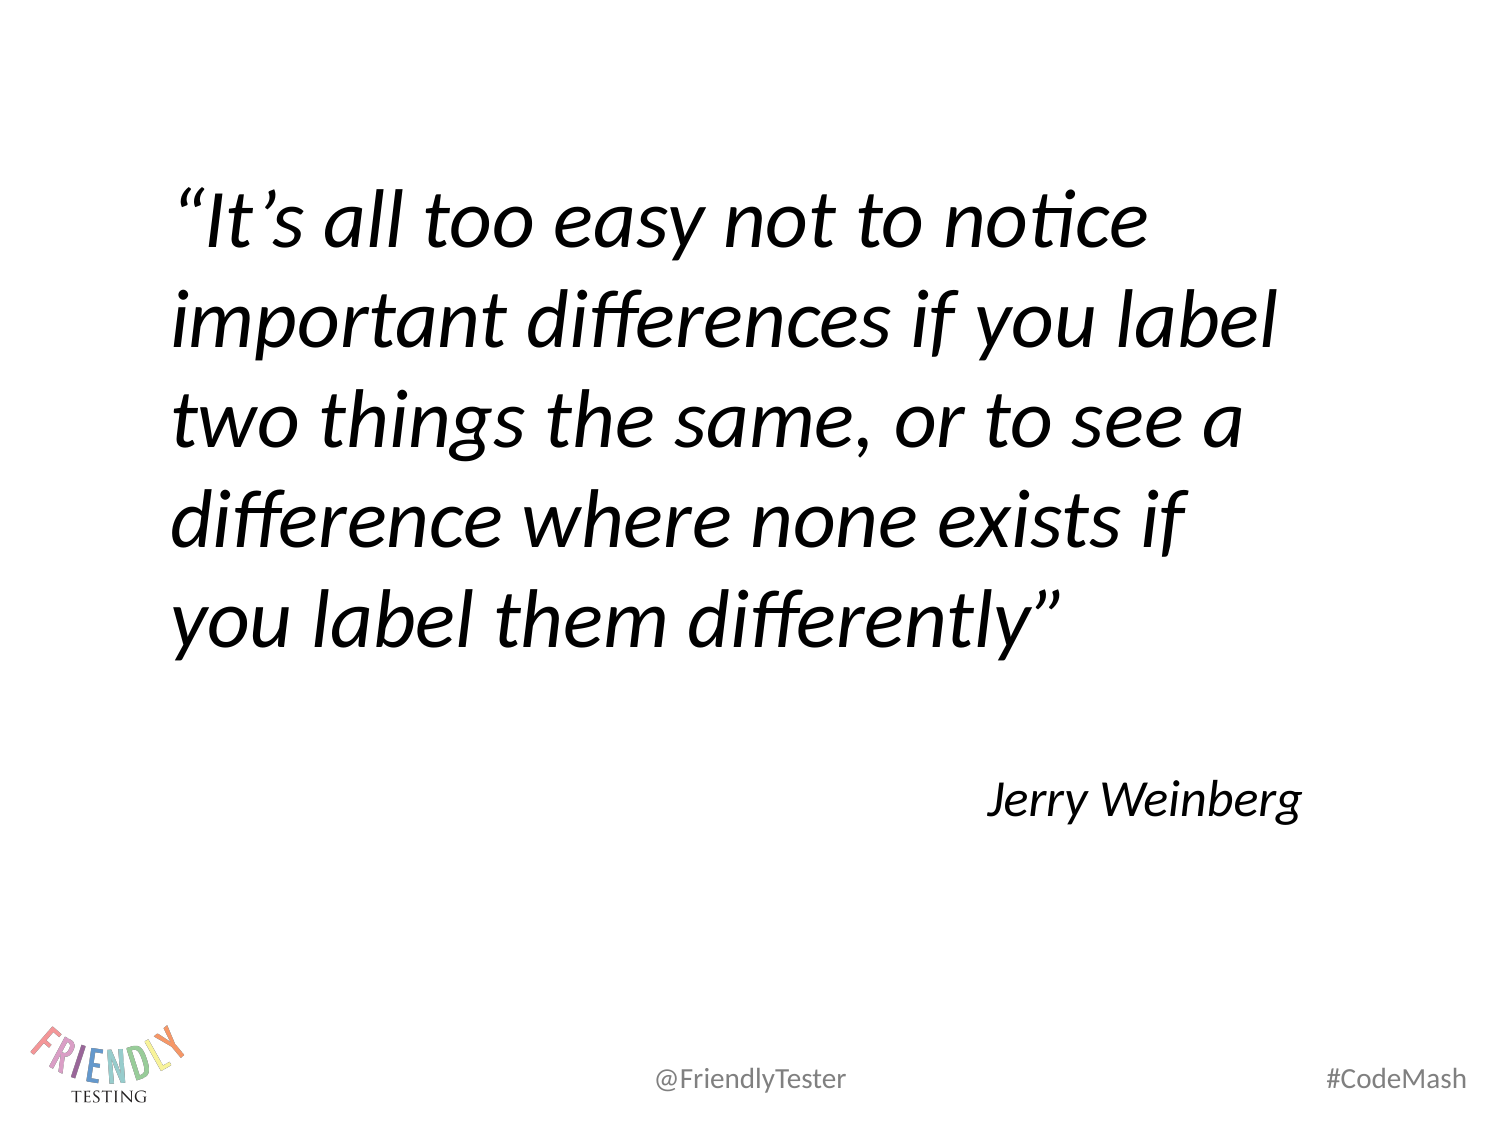

“It’s all too easy not to notice important differences if you label two things the same, or to see a difference where none exists if you label them differently”

Jerry Weinberg